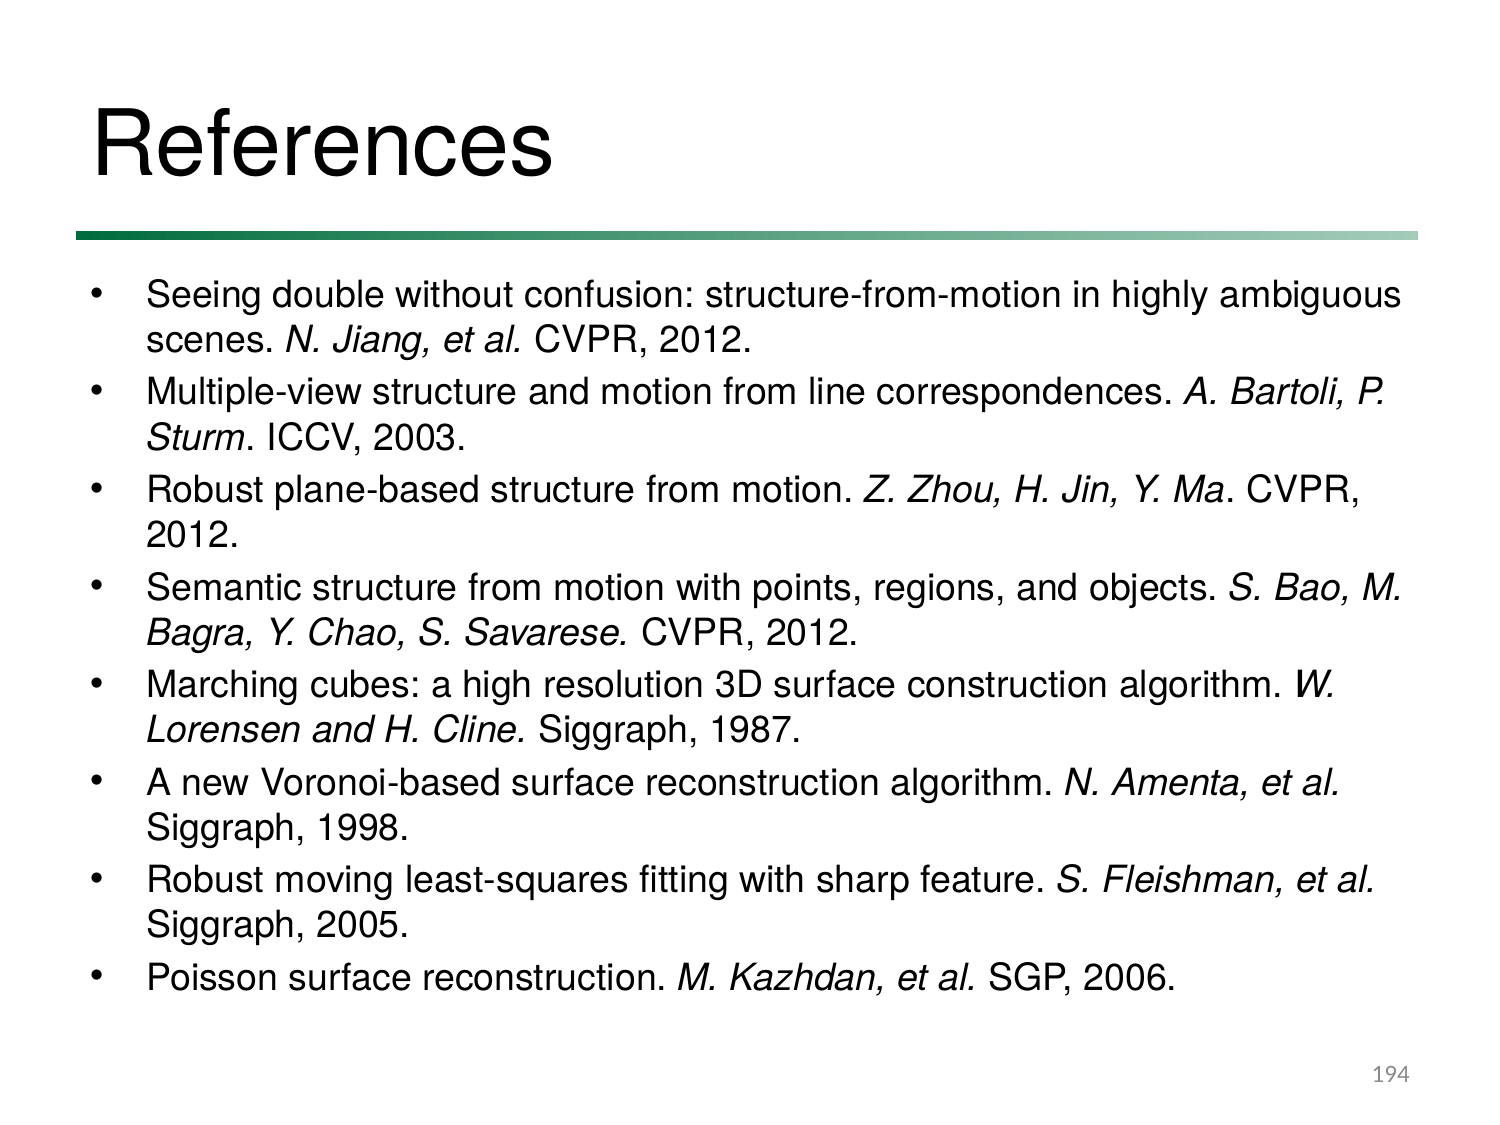

# References
Seeing double without confusion: structure-from-motion in highly ambiguous scenes. N. Jiang, et al. CVPR, 2012.
Multiple-view structure and motion from line correspondences. A. Bartoli, P. Sturm. ICCV, 2003.
Robust plane-based structure from motion. Z. Zhou, H. Jin, Y. Ma. CVPR, 2012.
Semantic structure from motion with points, regions, and objects. S. Bao, M. Bagra, Y. Chao, S. Savarese. CVPR, 2012.
Marching cubes: a high resolution 3D surface construction algorithm. W. Lorensen and H. Cline. Siggraph, 1987.
A new Voronoi-based surface reconstruction algorithm. N. Amenta, et al. Siggraph, 1998.
Robust moving least-squares fitting with sharp feature. S. Fleishman, et al. Siggraph, 2005.
Poisson surface reconstruction. M. Kazhdan, et al. SGP, 2006.

194